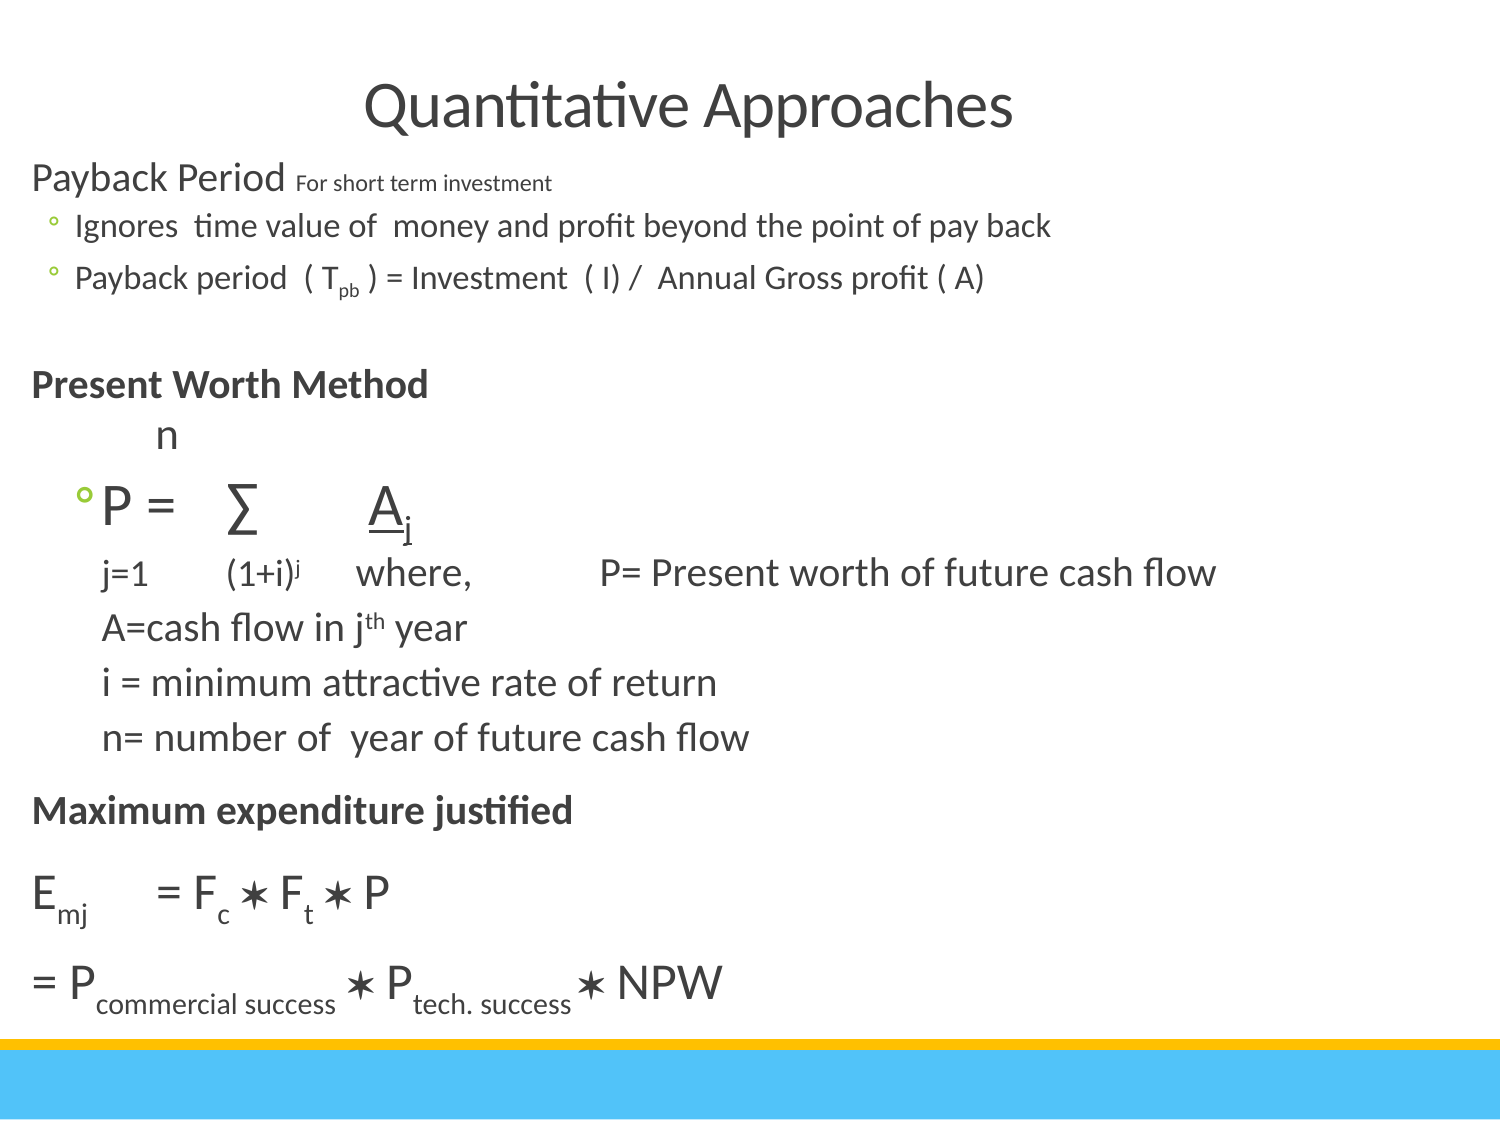

Quantitative Approaches
Payback Period For short term investment
Ignores  time value of  money and profit beyond the point of pay back
Payback period  ( Tpb ) = Investment  ( I) /  Annual Gross profit ( A)
Present Worth Method
		n
P = 	∑        Aj
			j=1         (1+i)j	 where, 	P= Present worth of future cash flow
						A=cash flow in jth year
						i = minimum attractive rate of return
						n= number of  year of future cash flow
Maximum expenditure justified
		Emj	= Fc ∗ Ft ∗ P
			= Pcommercial success ∗ Ptech. success ∗ NPW